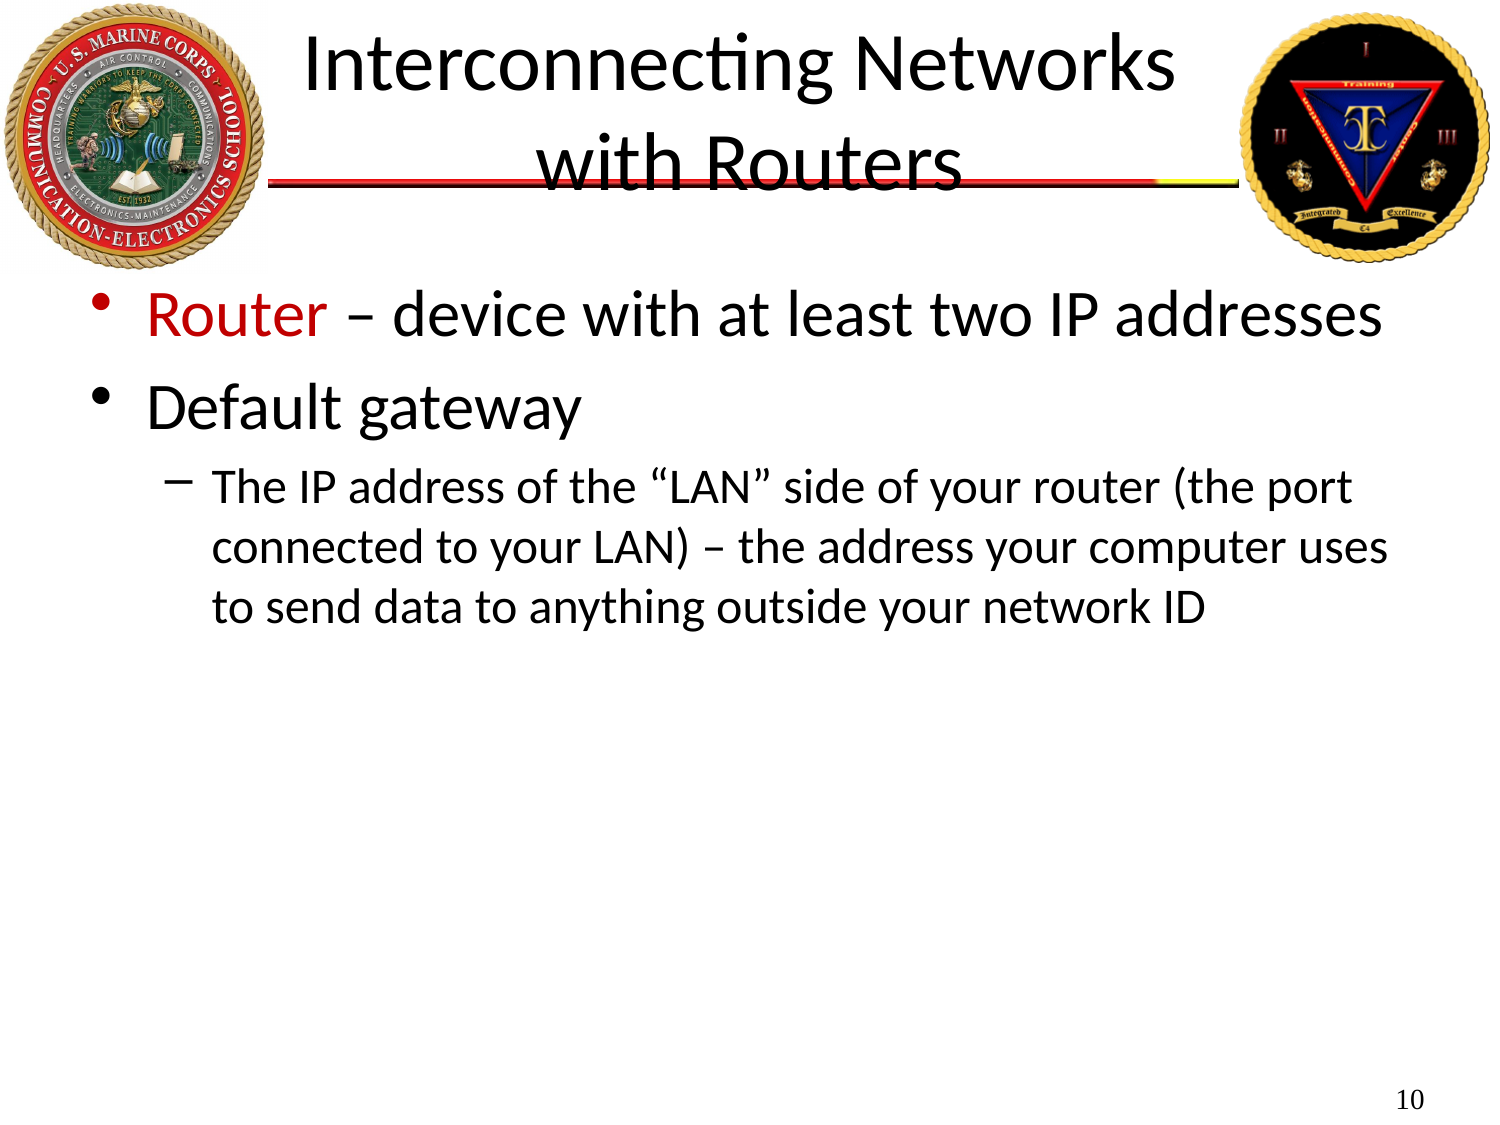

# Interconnecting Networks with Routers
Router – device with at least two IP addresses
Default gateway
The IP address of the “LAN” side of your router (the port connected to your LAN) – the address your computer uses to send data to anything outside your network ID